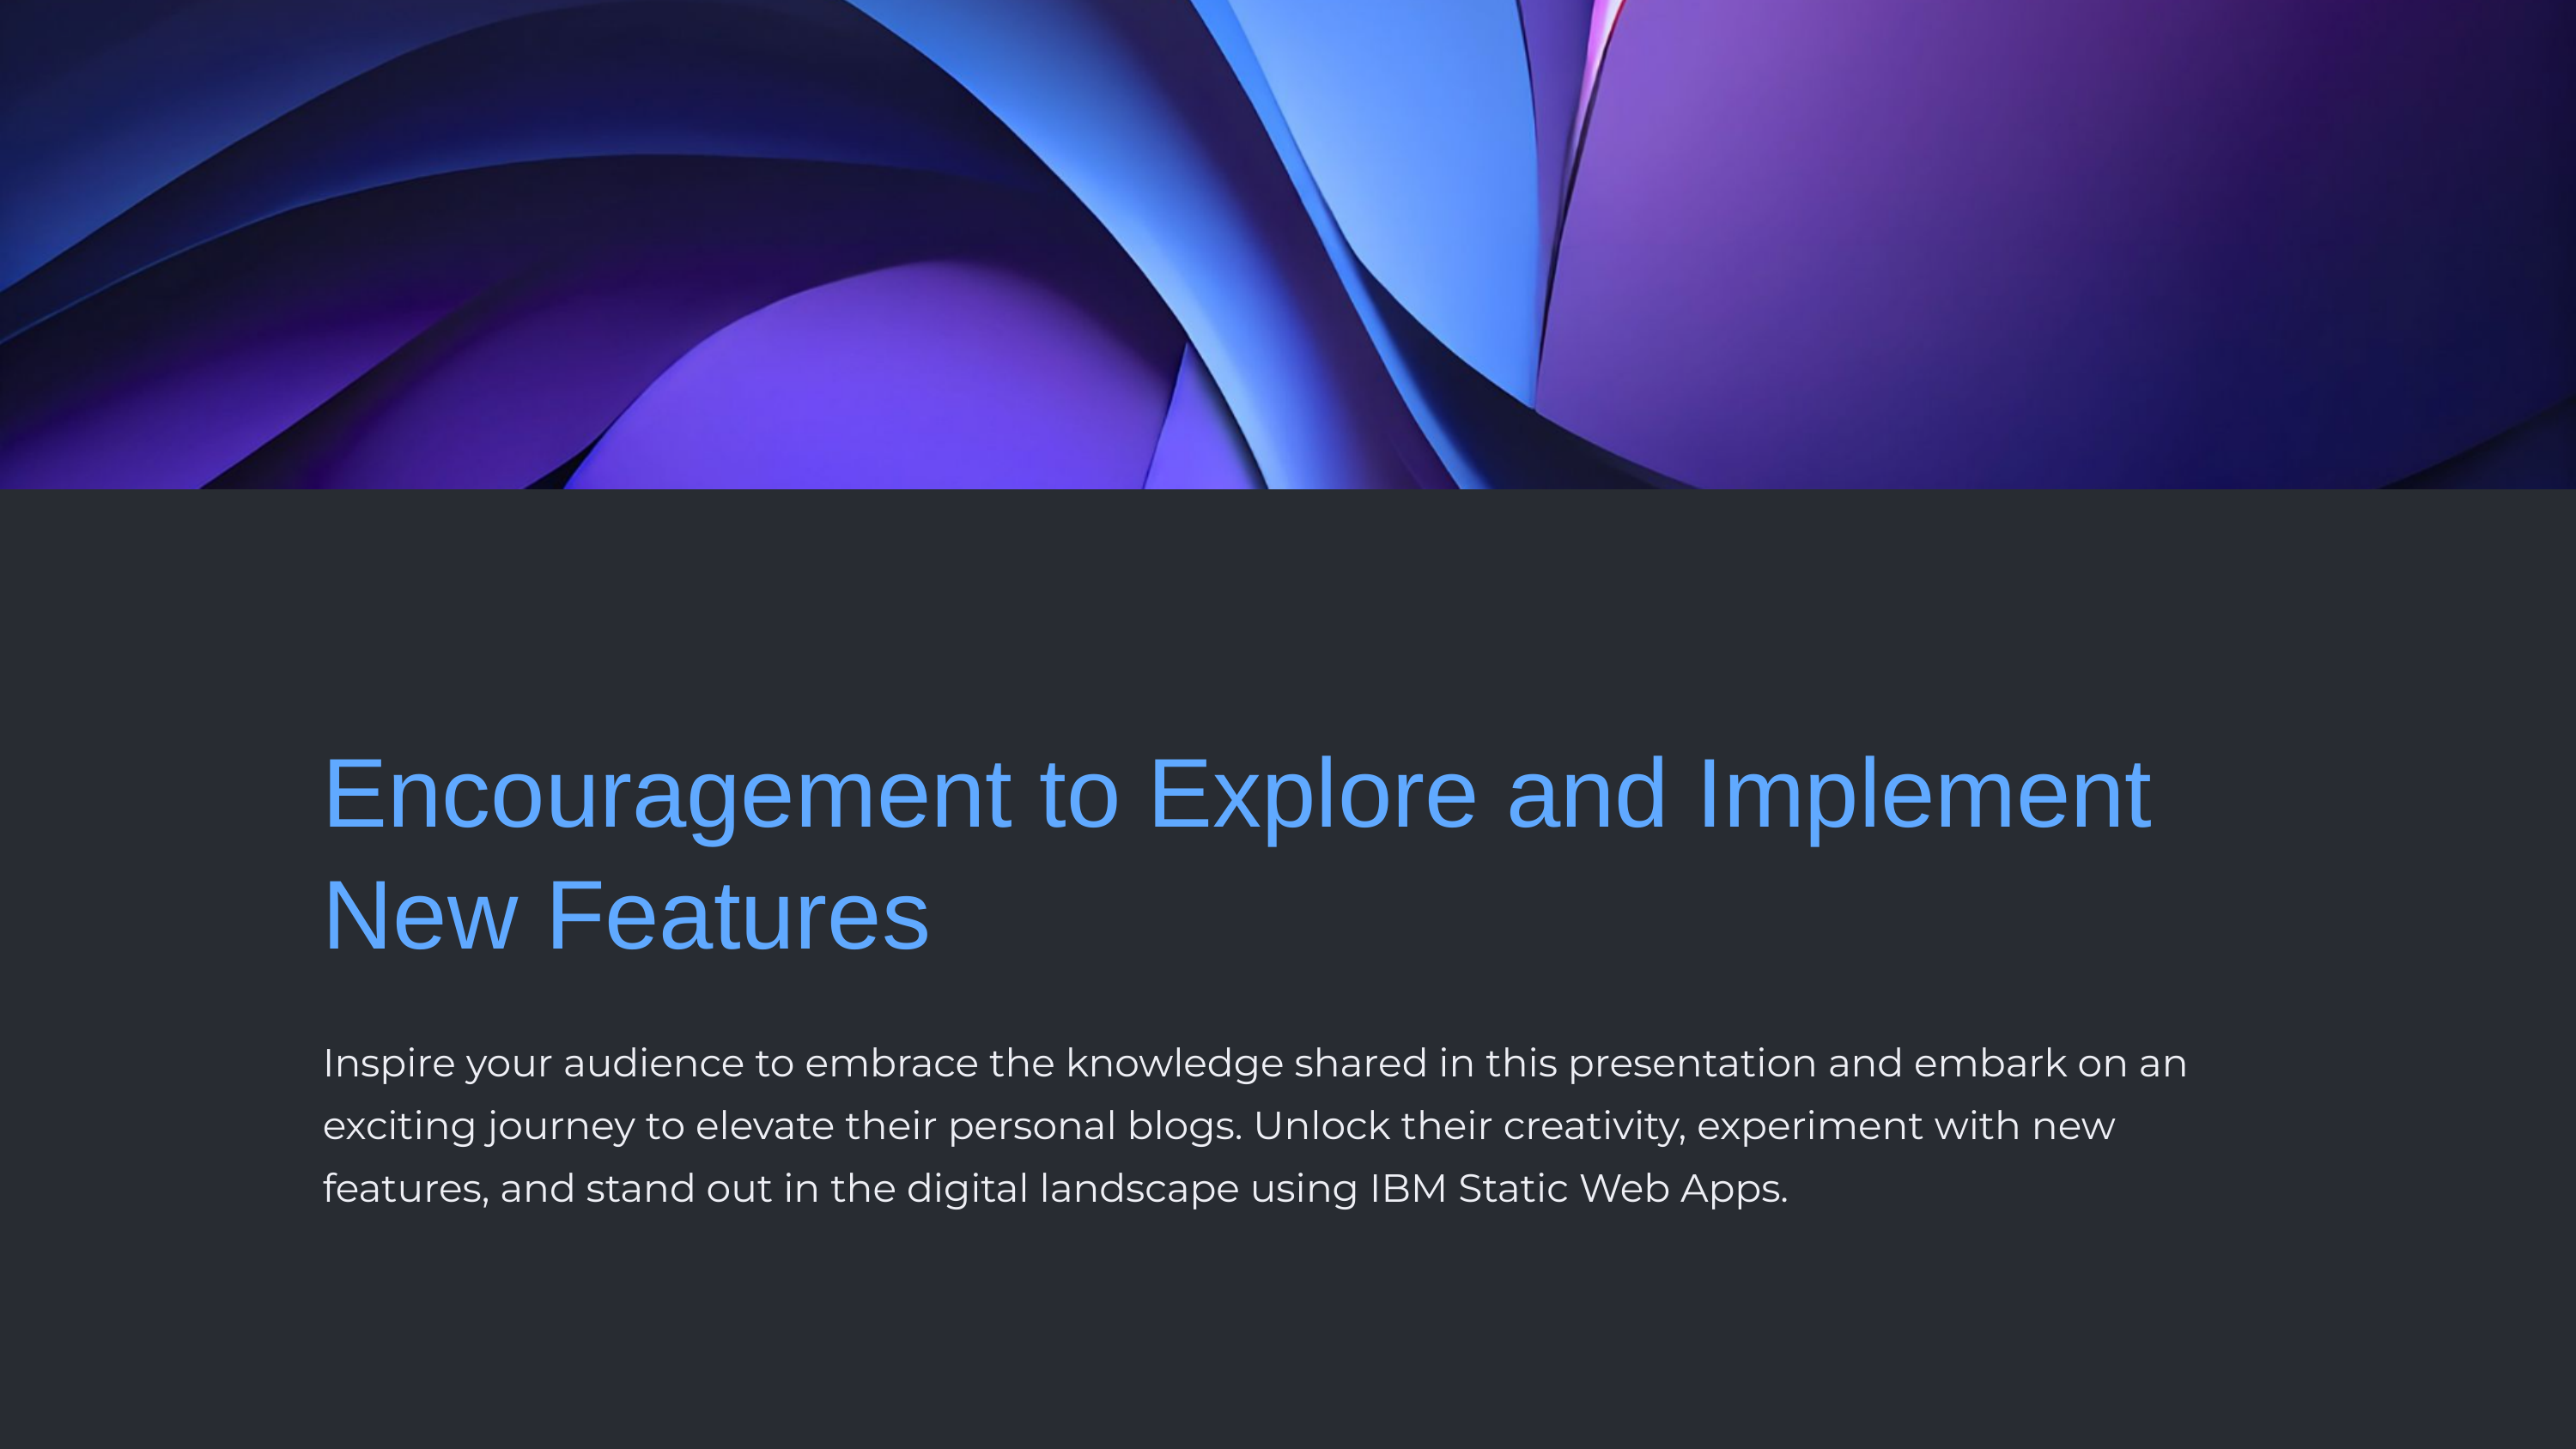

Encouragement to Explore and Implement New Features
Inspire your audience to embrace the knowledge shared in this presentation and embark on an exciting journey to elevate their personal blogs. Unlock their creativity, experiment with new features, and stand out in the digital landscape using IBM Static Web Apps.